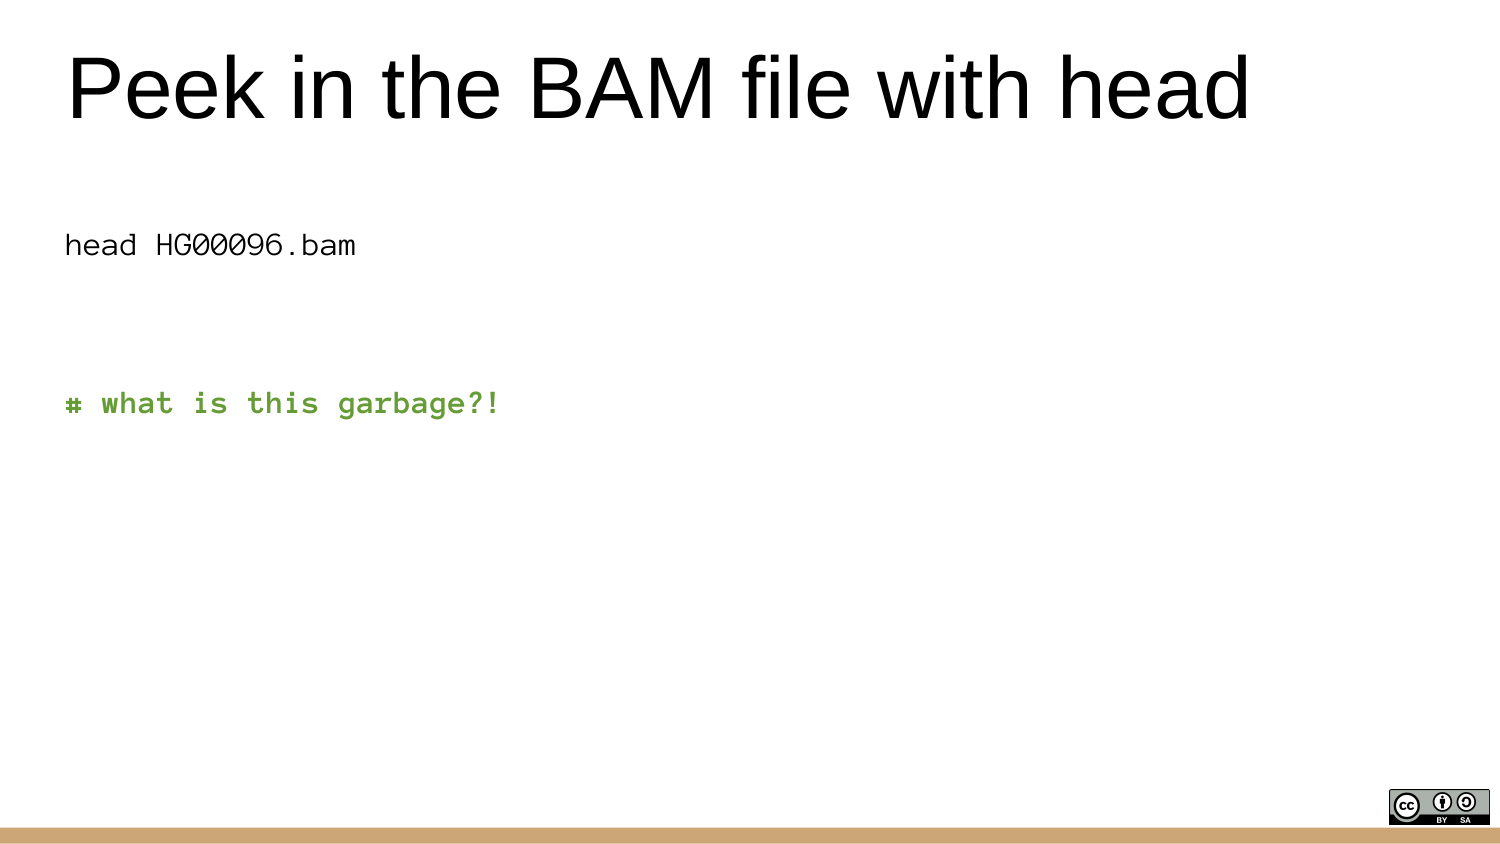

# Peek in the BAM file with head
head HG00096.bam

# what is this garbage?!